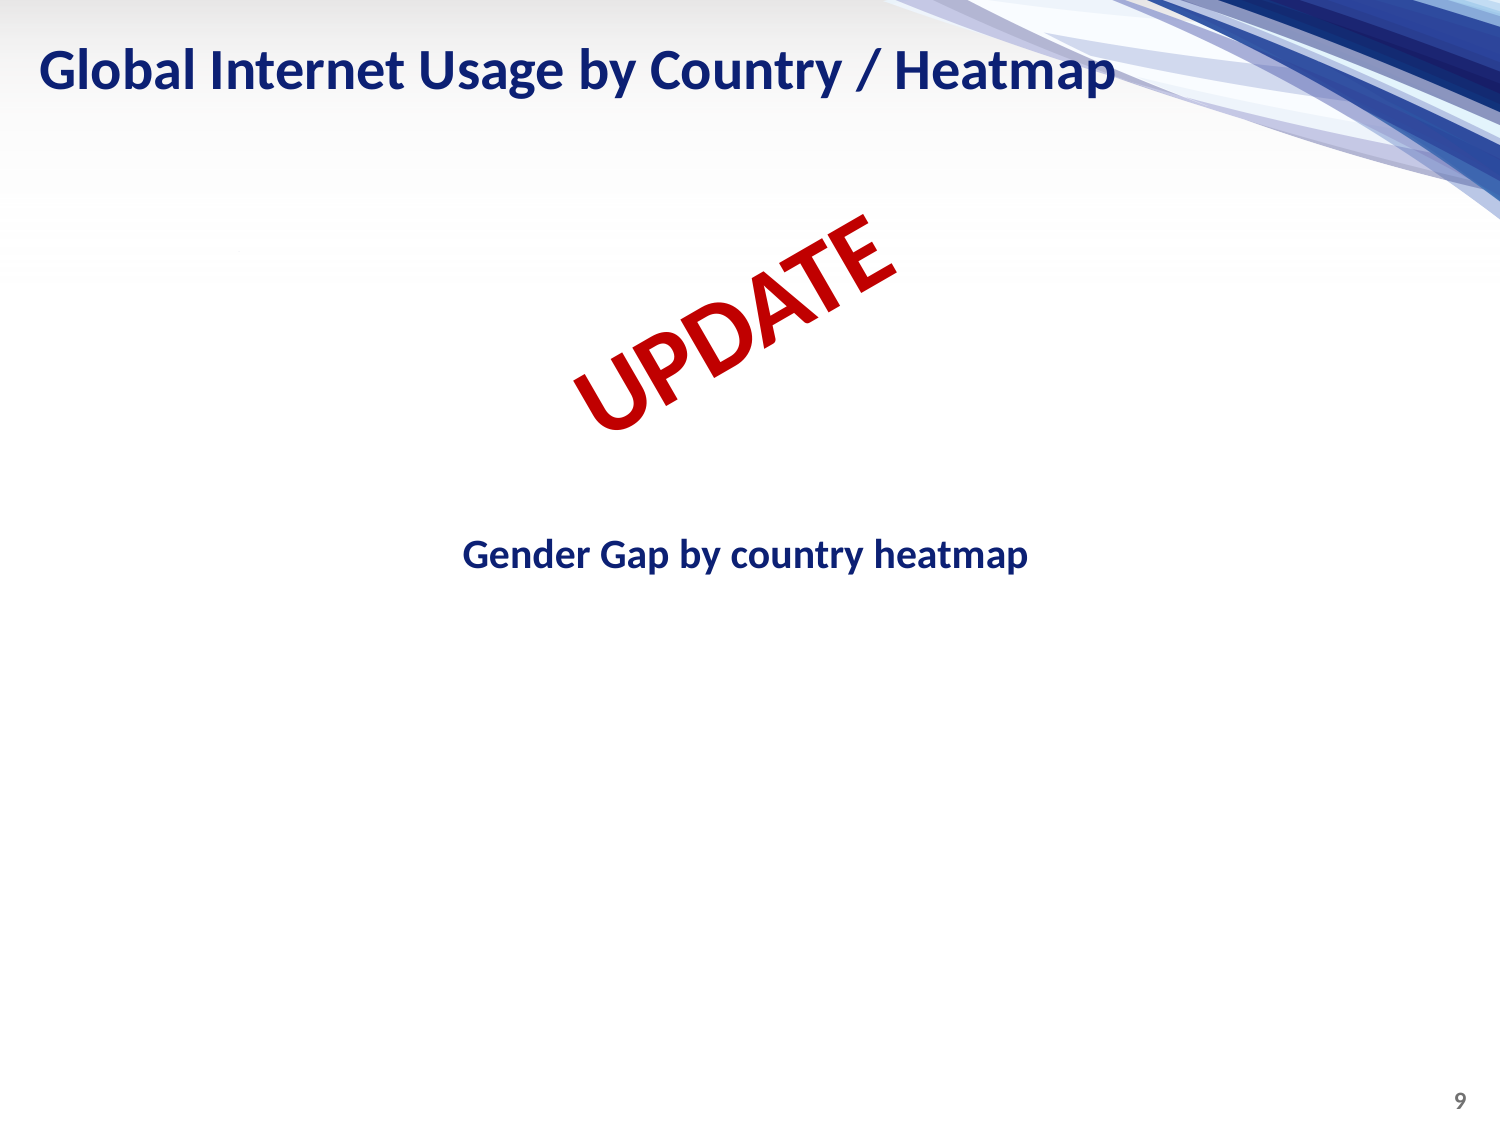

# Global Internet Usage by Country / Heatmap
UPDATE
Gender Gap by country heatmap